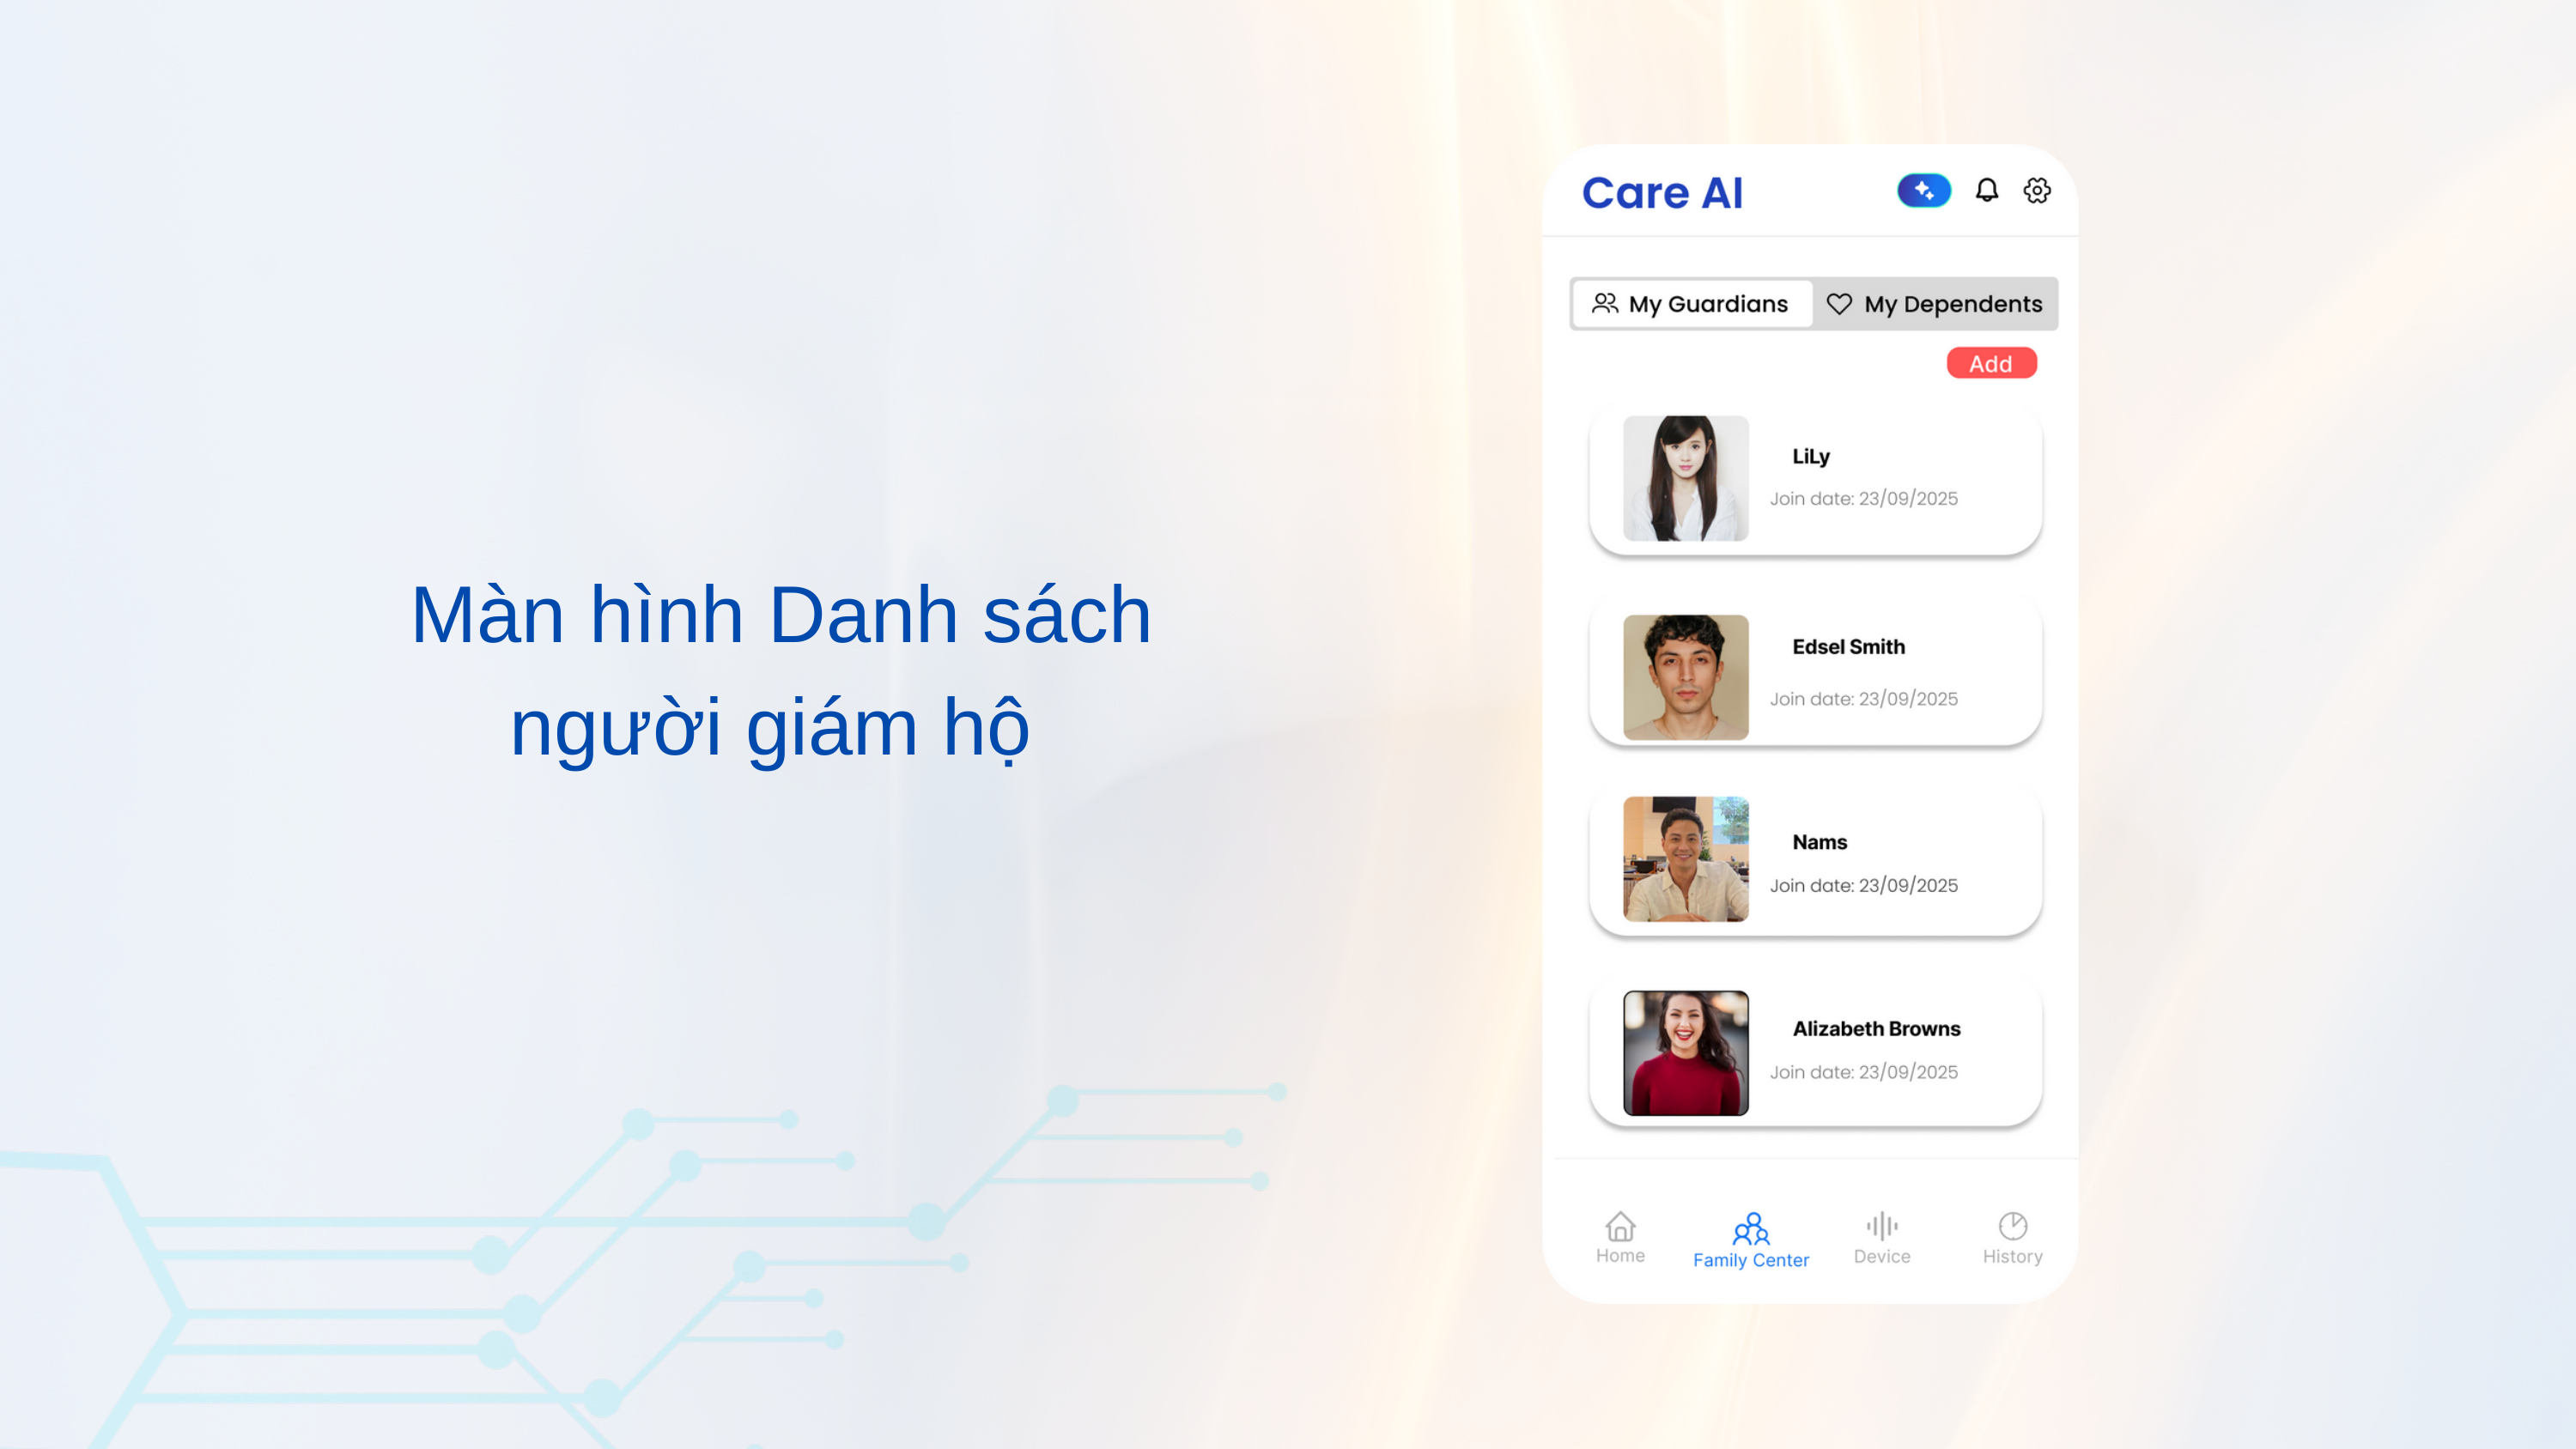

Màn hình Danh sách người giám hộ